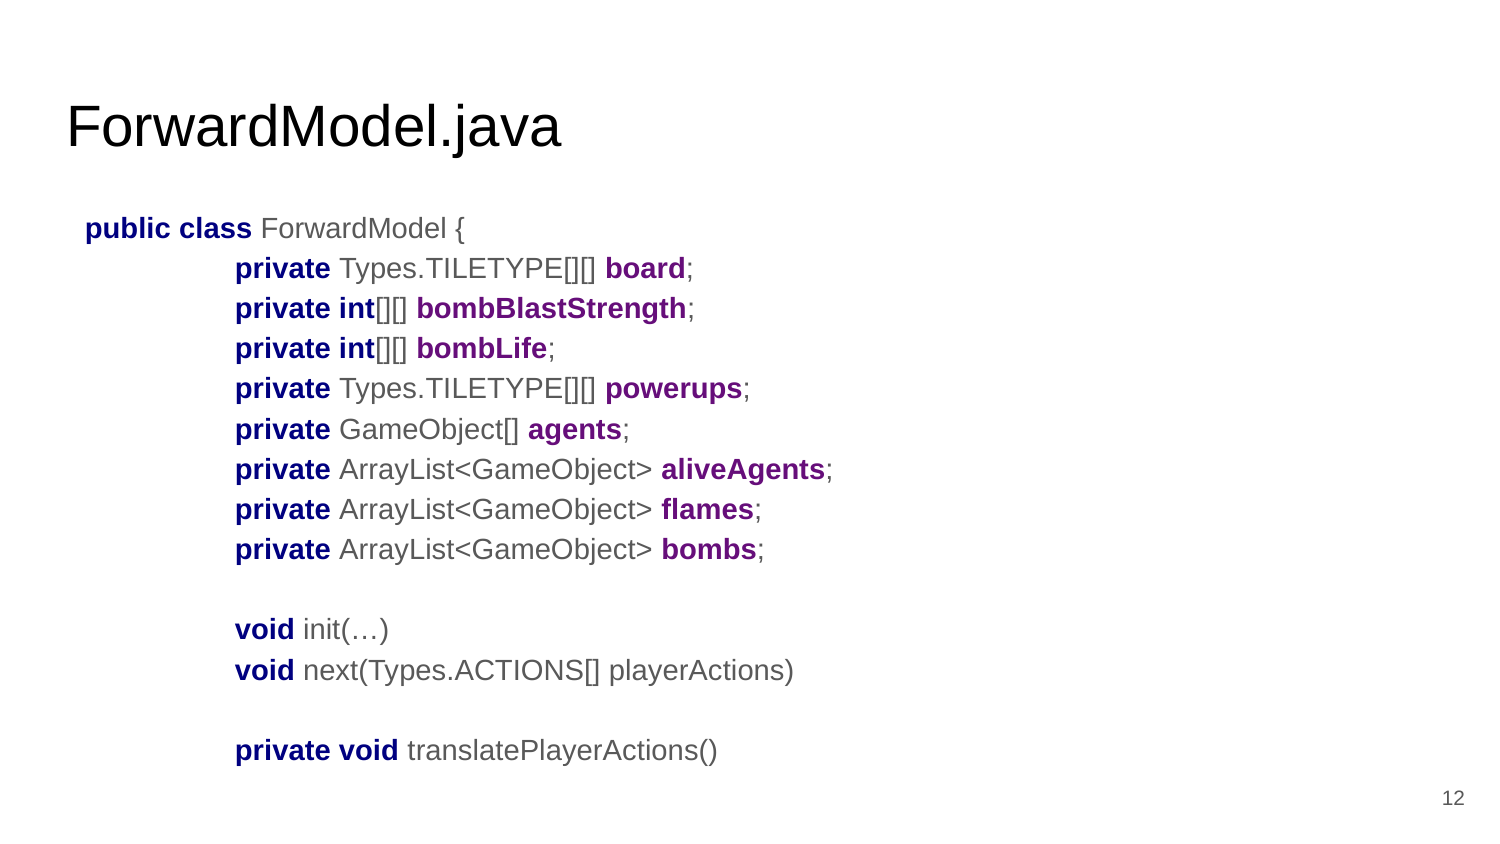

# ForwardModel.java
public class ForwardModel {
	private Types.TILETYPE[][] board;
	private int[][] bombBlastStrength;
	private int[][] bombLife;
	private Types.TILETYPE[][] powerups;
	private GameObject[] agents;
	private ArrayList<GameObject> aliveAgents;
	private ArrayList<GameObject> flames;
	private ArrayList<GameObject> bombs;

	void init(…)
	void next(Types.ACTIONS[] playerActions)

	private void translatePlayerActions()

12